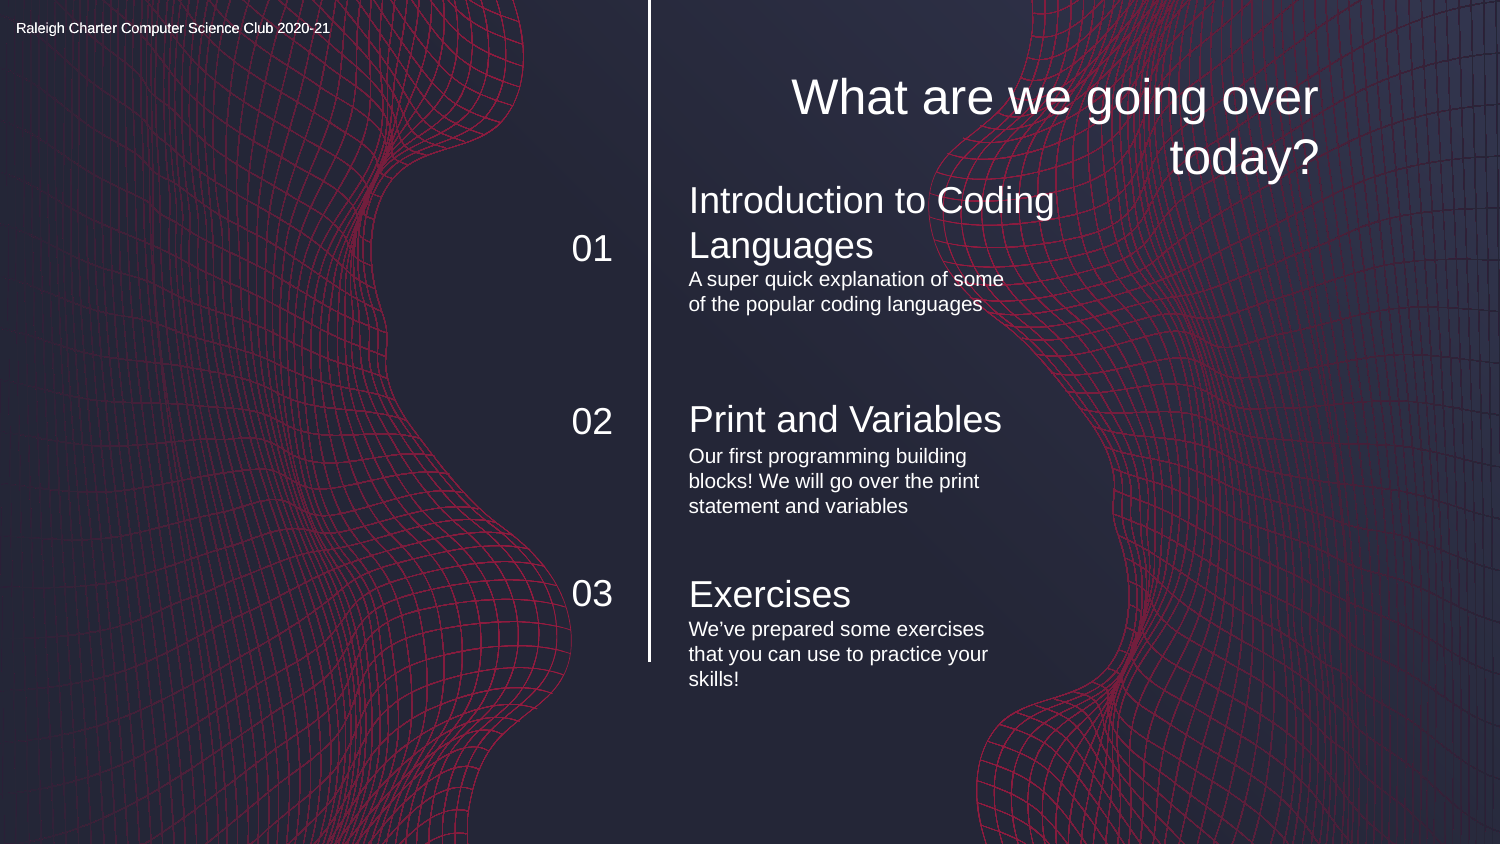

# What are we going over today?
Introduction to Coding Languages
01
A super quick explanation of some of the popular coding languages
Print and Variables
02
Our first programming building blocks! We will go over the print statement and variables
Exercises
03
We’ve prepared some exercises that you can use to practice your skills!